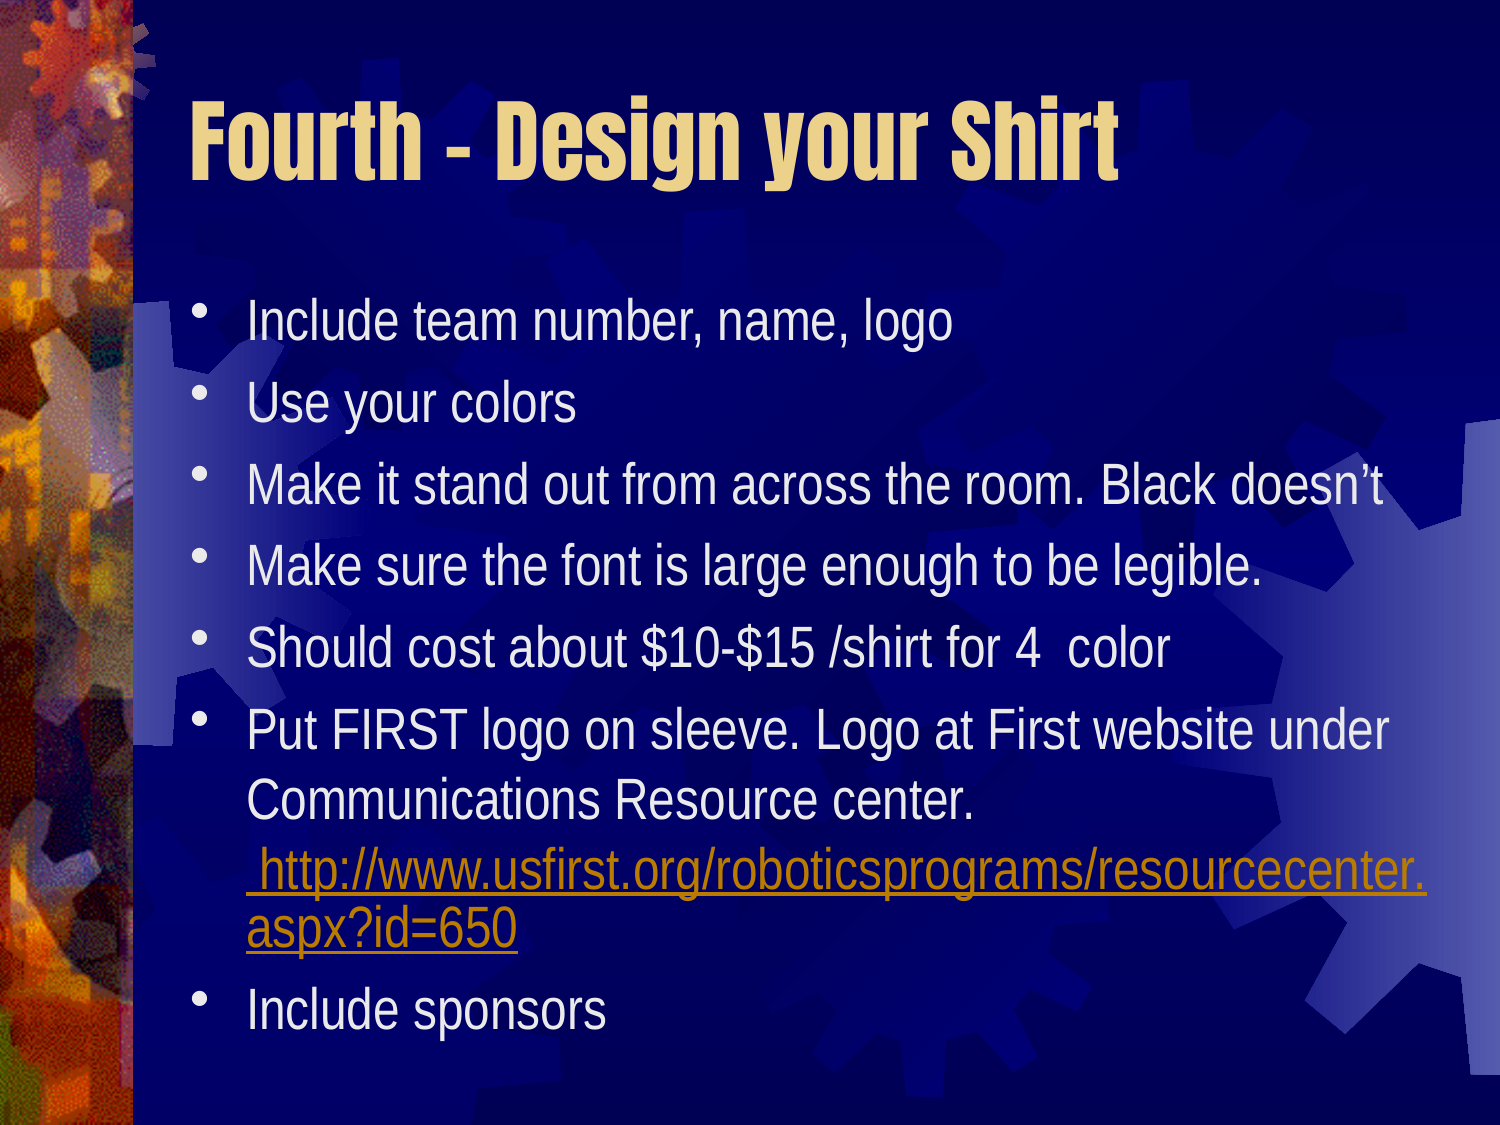

# Fourth - Design your Shirt
Include team number, name, logo
Use your colors
Make it stand out from across the room. Black doesn’t
Make sure the font is large enough to be legible.
Should cost about $10-$15 /shirt for 4  color
Put FIRST logo on sleeve. Logo at First website under Communications Resource center. http://www.usfirst.org/roboticsprograms/resourcecenter.aspx?id=650
Include sponsors